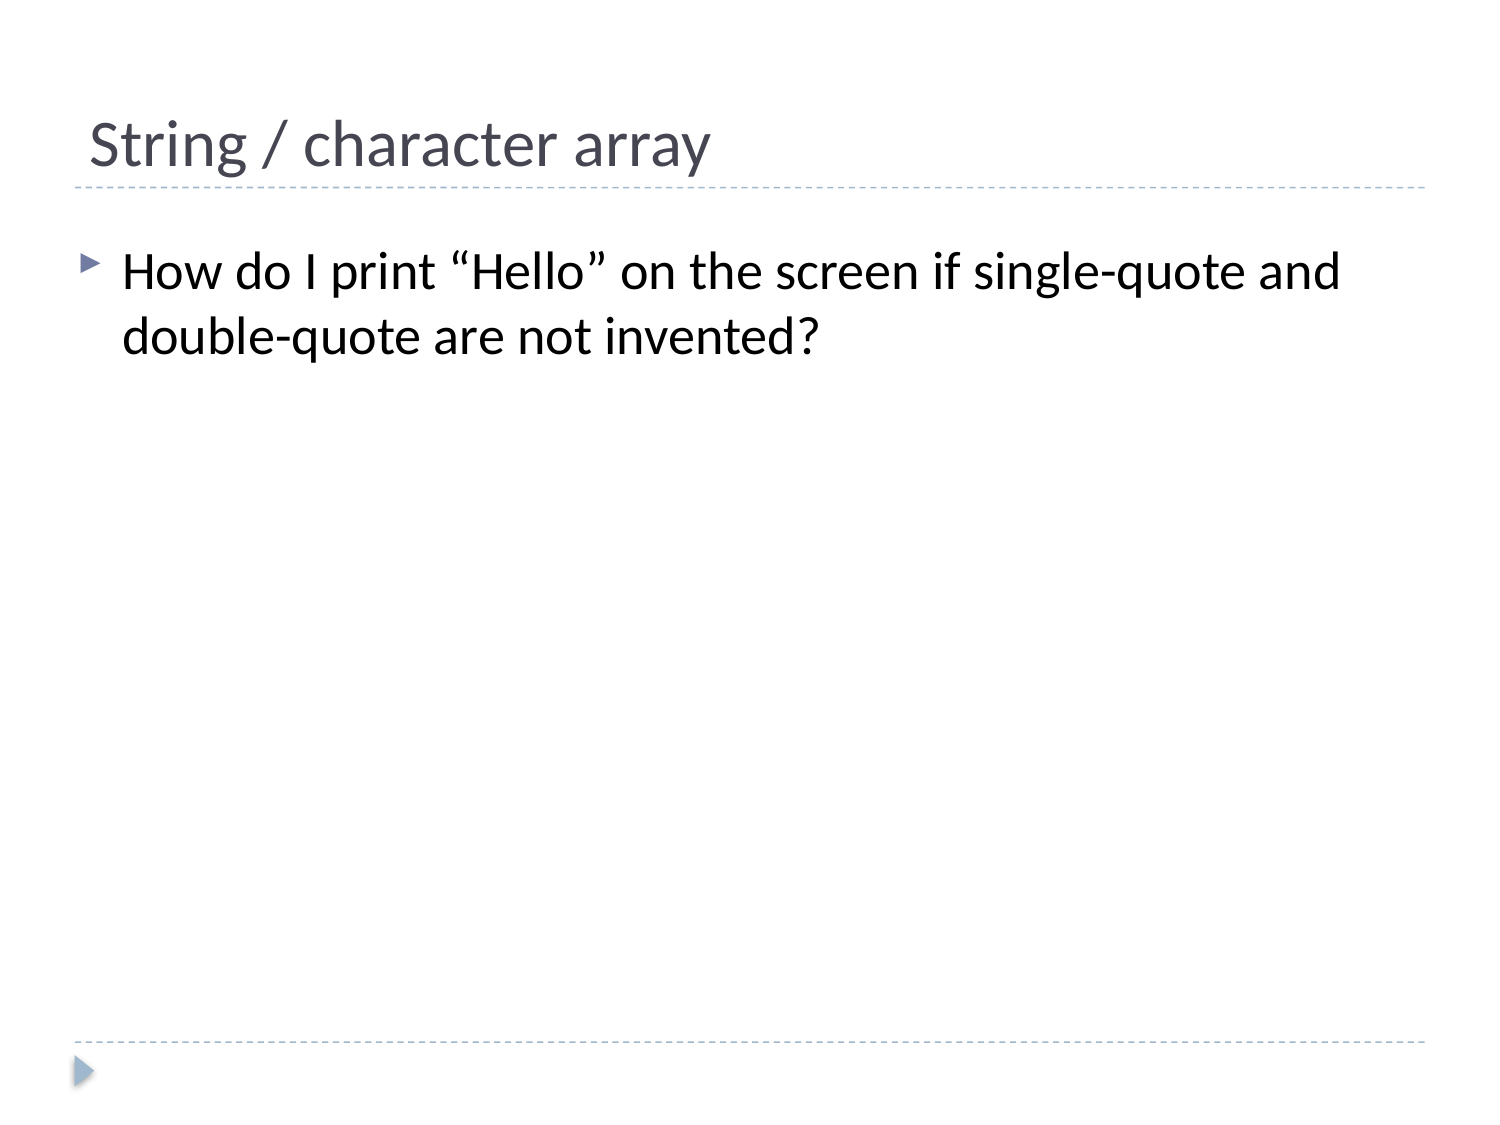

# String / character array
How do I print “Hello” on the screen if single-quote and double-quote are not invented?